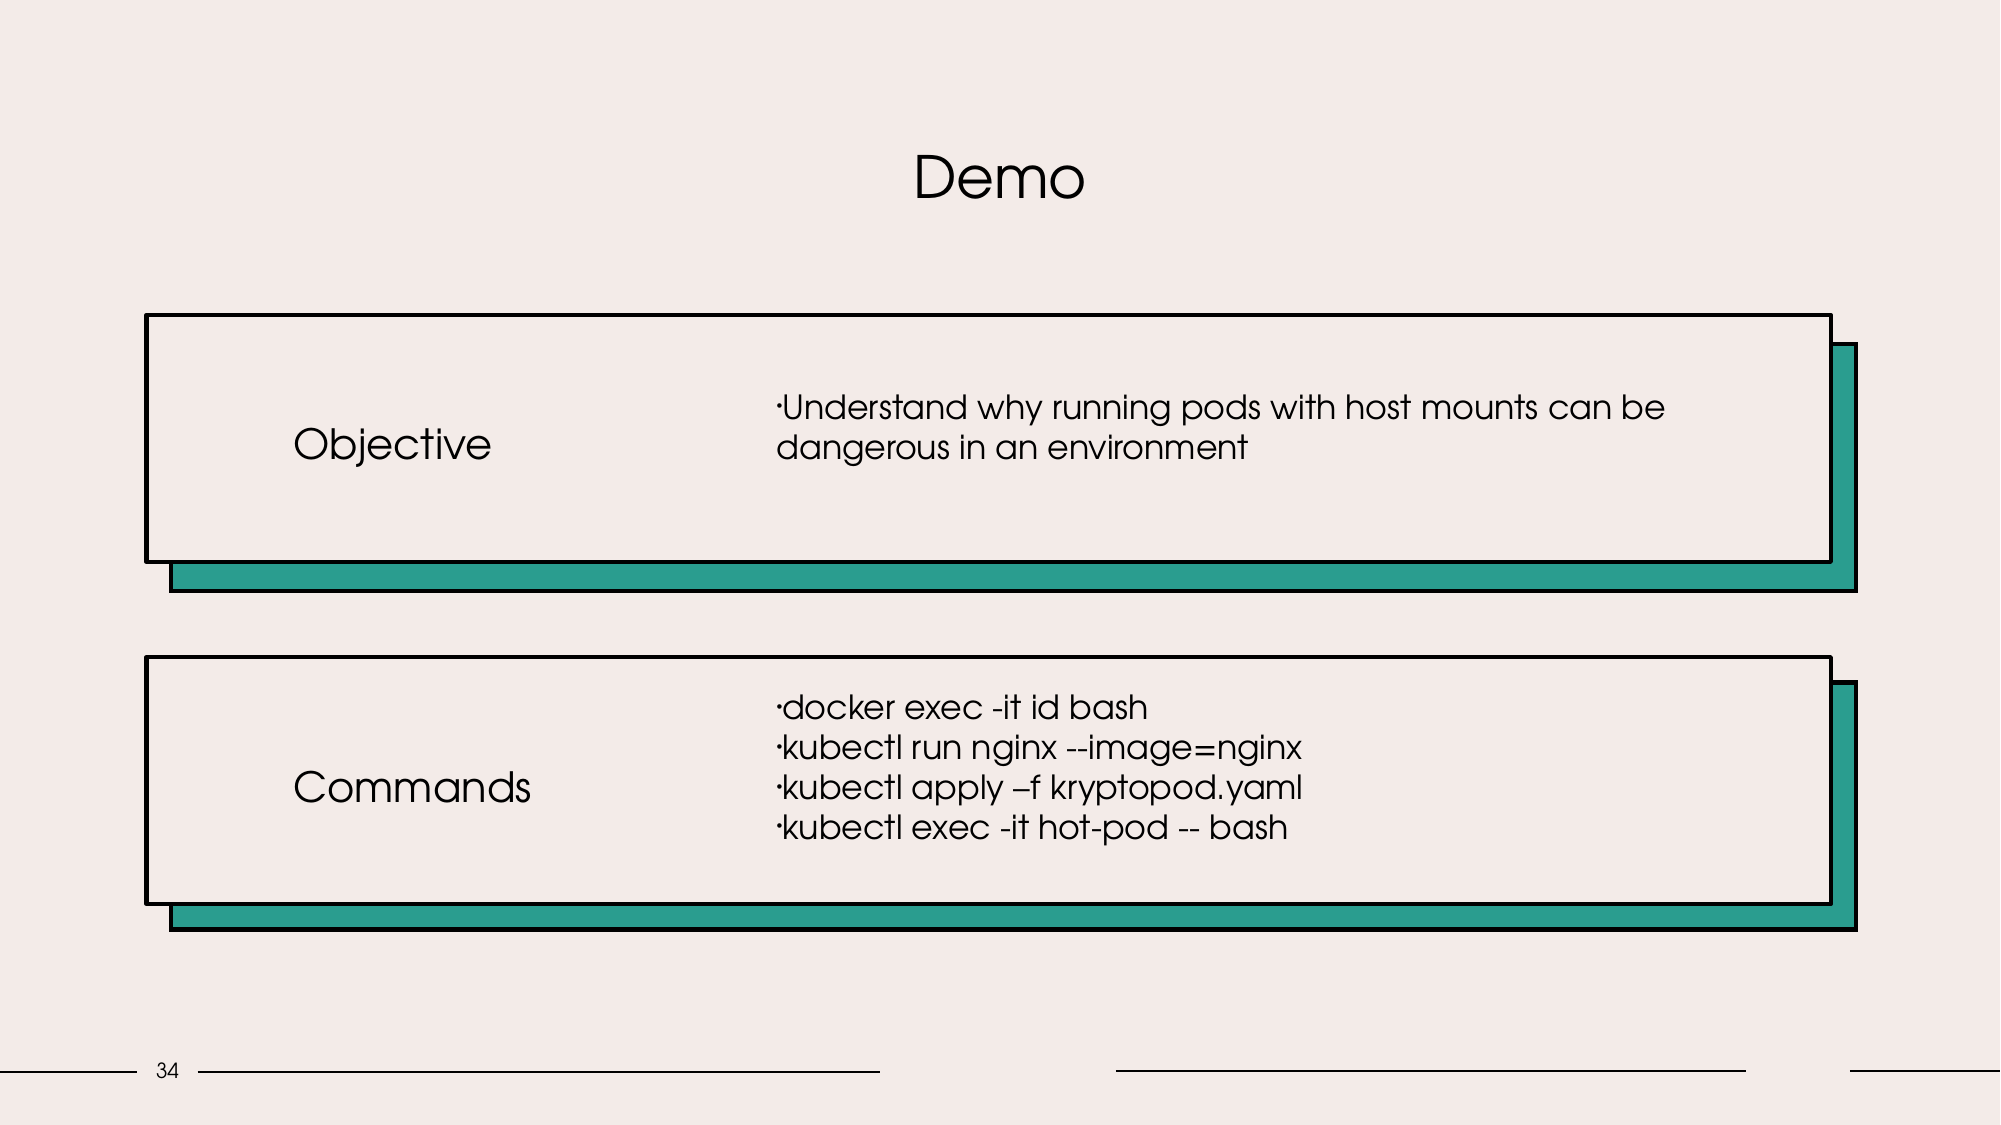

# Demo
Objective
Understand why running pods with host mounts can be dangerous in an environment

Commands
docker exec -it id bash
kubectl run nginx --image=nginx
kubectl apply –f kryptopod.yaml
kubectl exec -it hot-pod -- bash

34